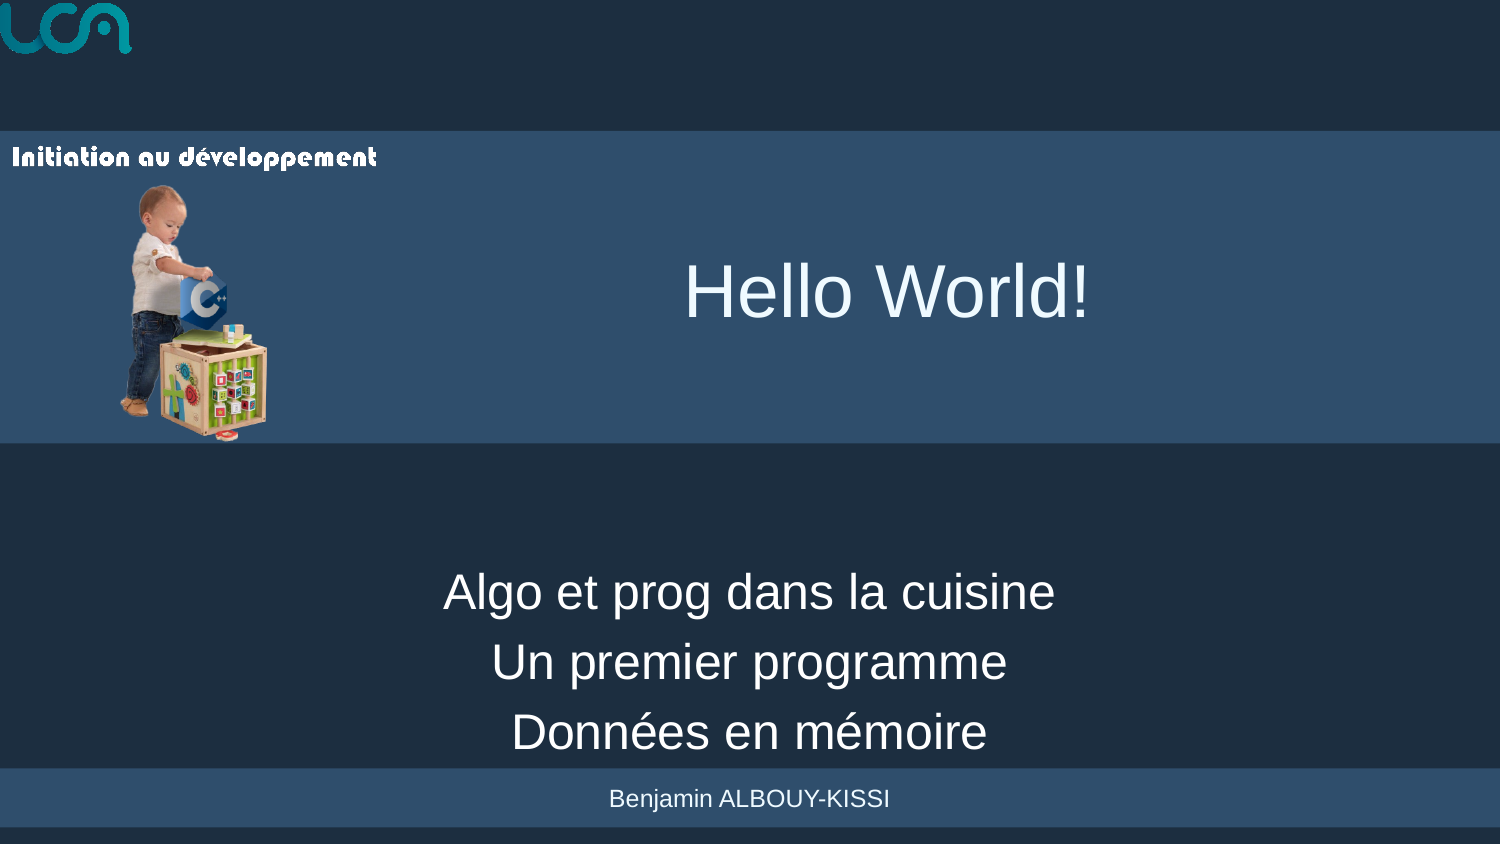

# Hello World!
Algo et prog dans la cuisine
Un premier programme
Données en mémoire
Benjamin ALBOUY-KISSI